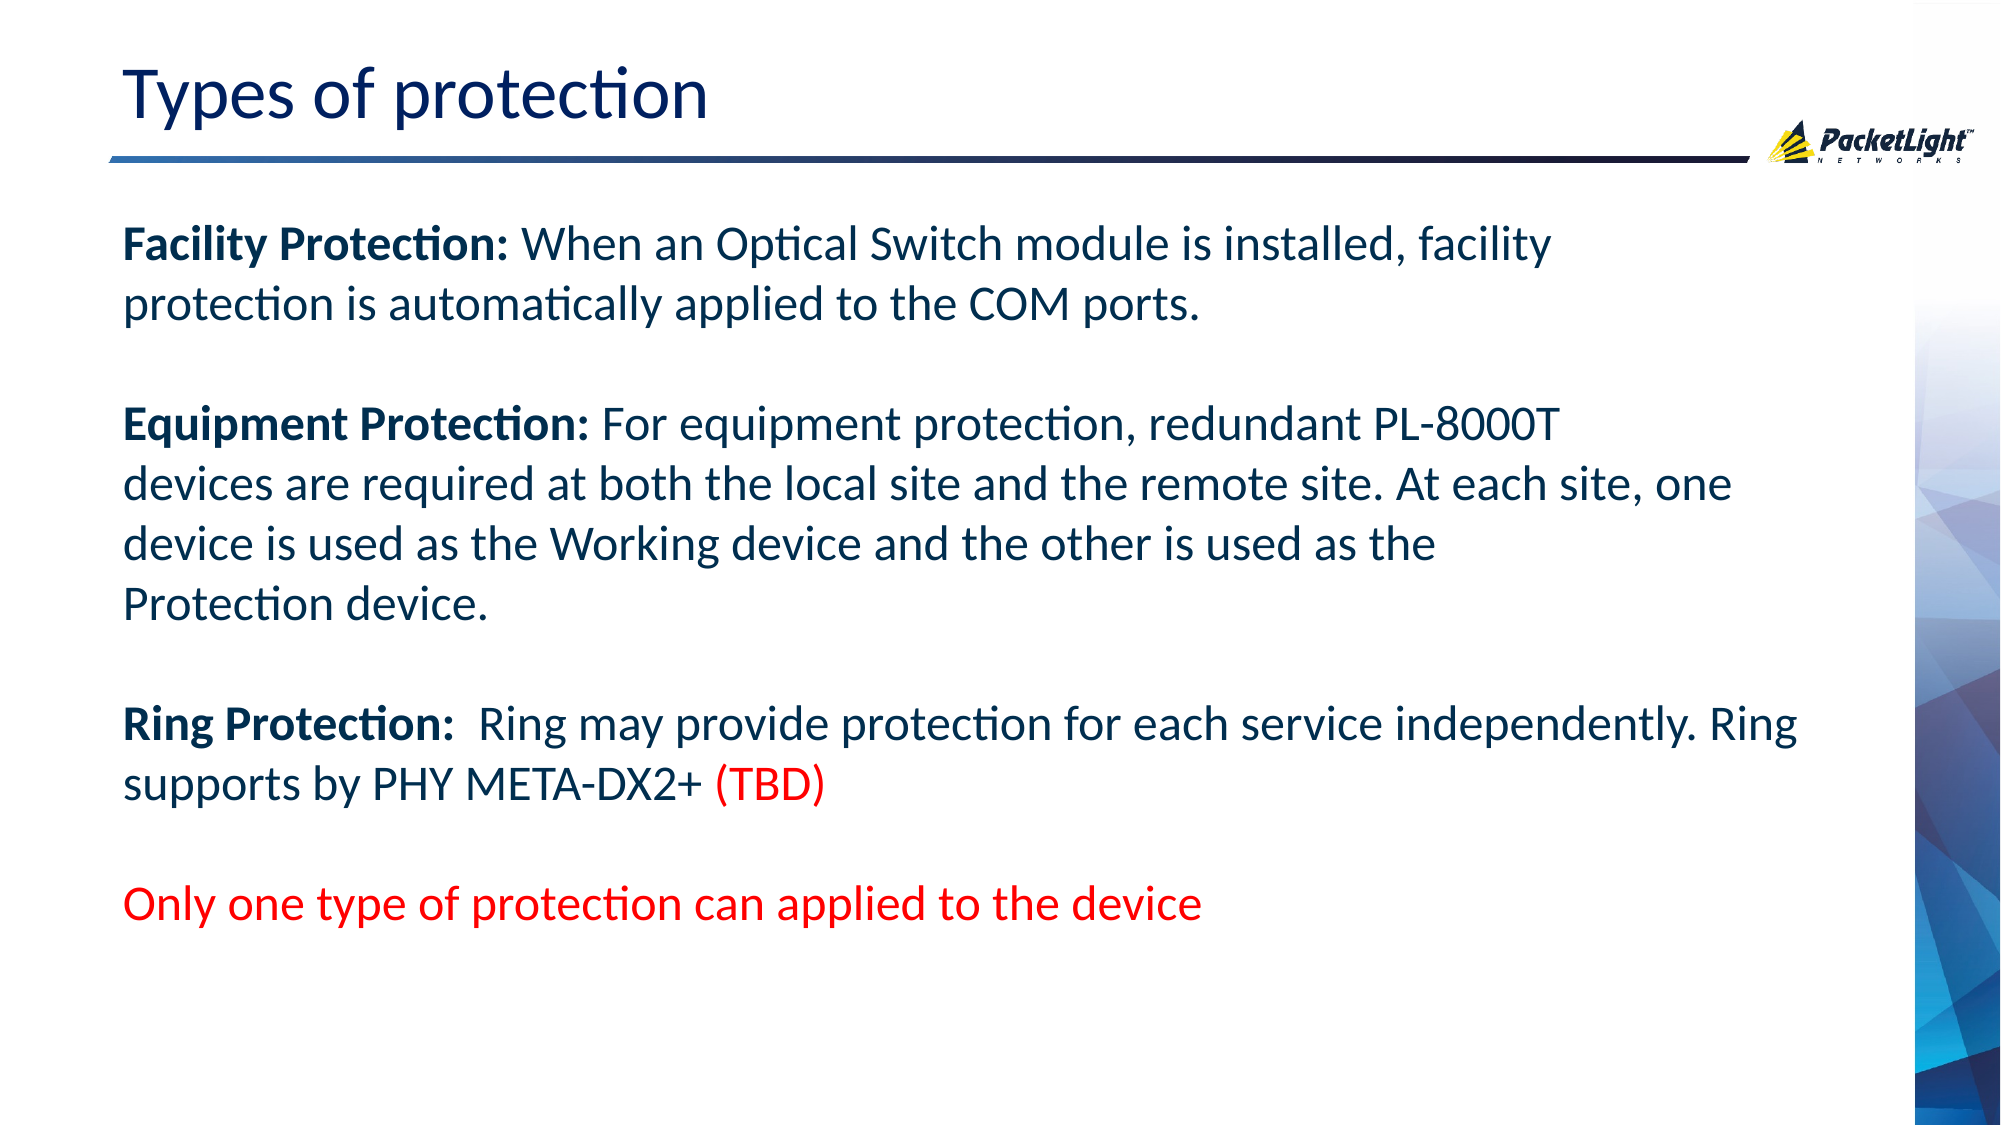

Types of protection
# Facility Protection: When an Optical Switch module is installed, facility protection is automatically applied to the COM ports. Equipment Protection: For equipment protection, redundant PL-8000T devices are required at both the local site and the remote site. At each site, one device is used as the Working device and the other is used as the Protection device. Ring Protection:  Ring may provide protection for each service independently. Ring supports by PHY META-DX2+ (TBD) Only one type of protection can applied to the device